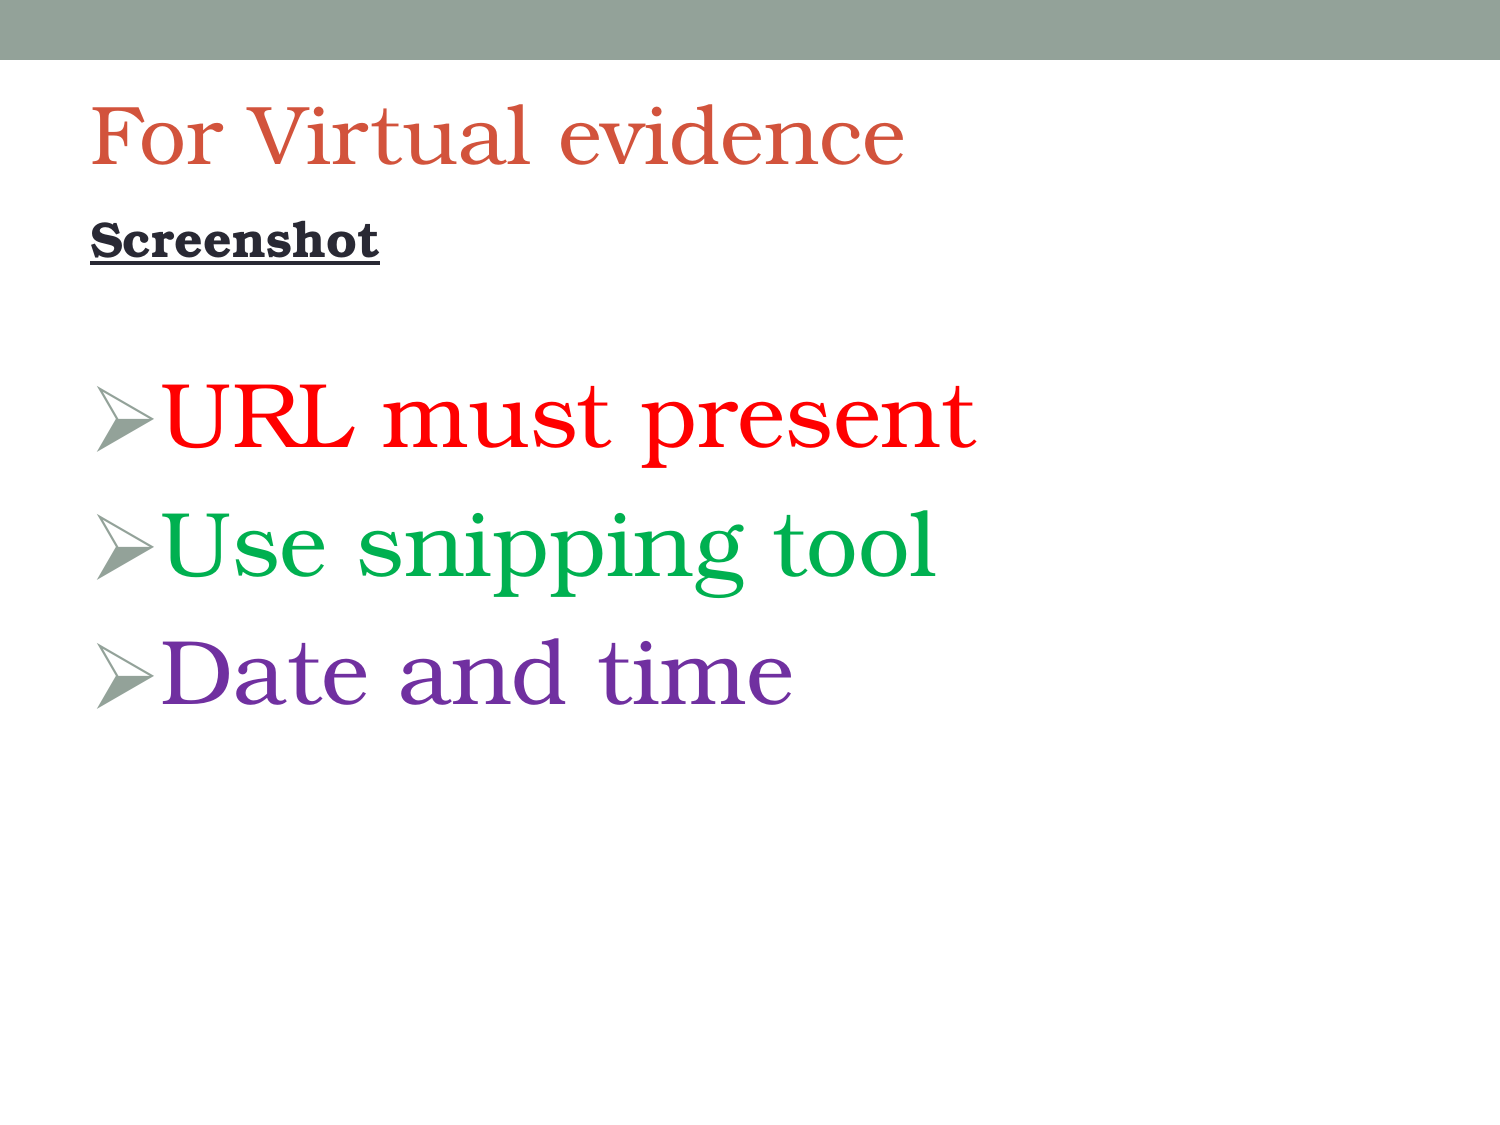

# For Virtual evidence
Screenshot

URL must present
Use snipping tool
Date and time